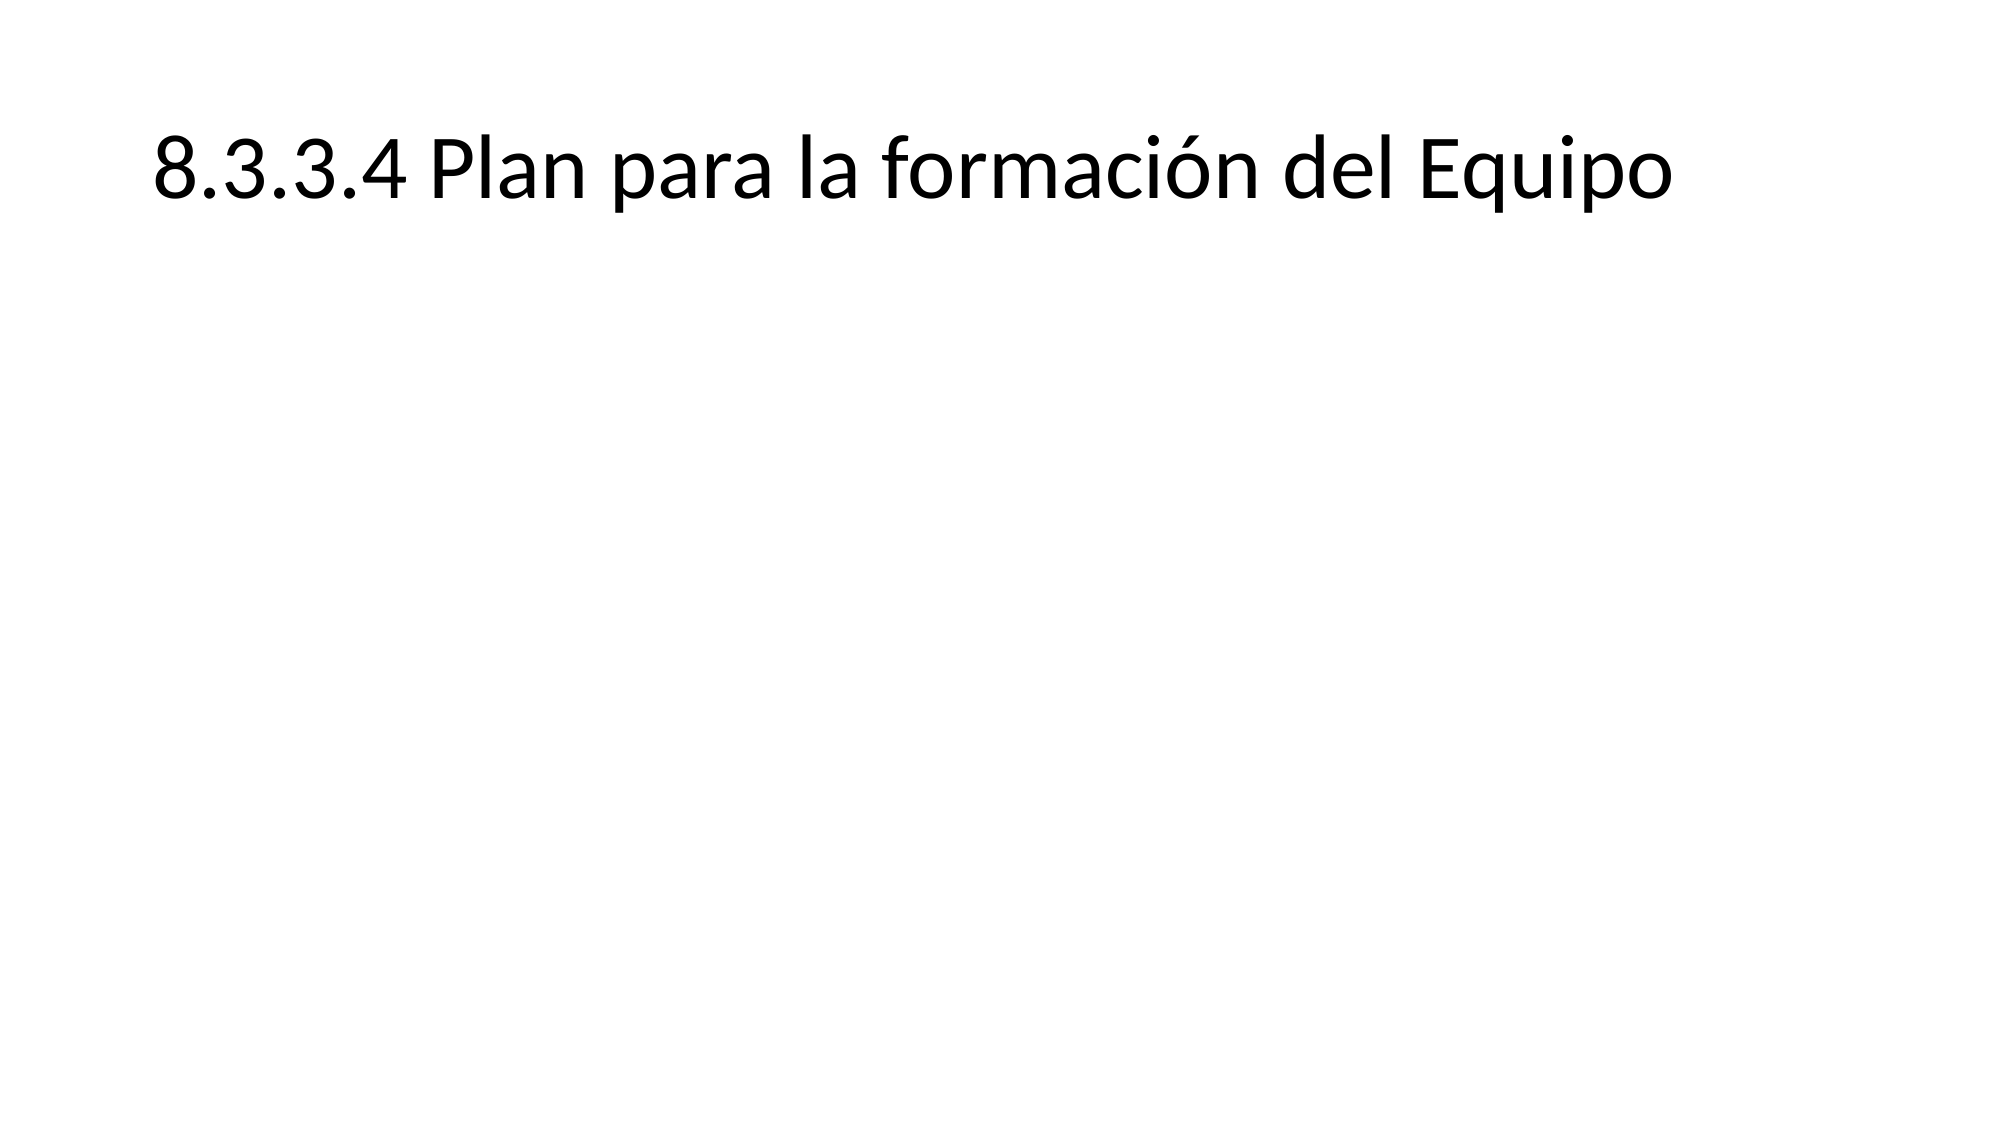

# 8.3.3.4 Plan para la formación del Equipo